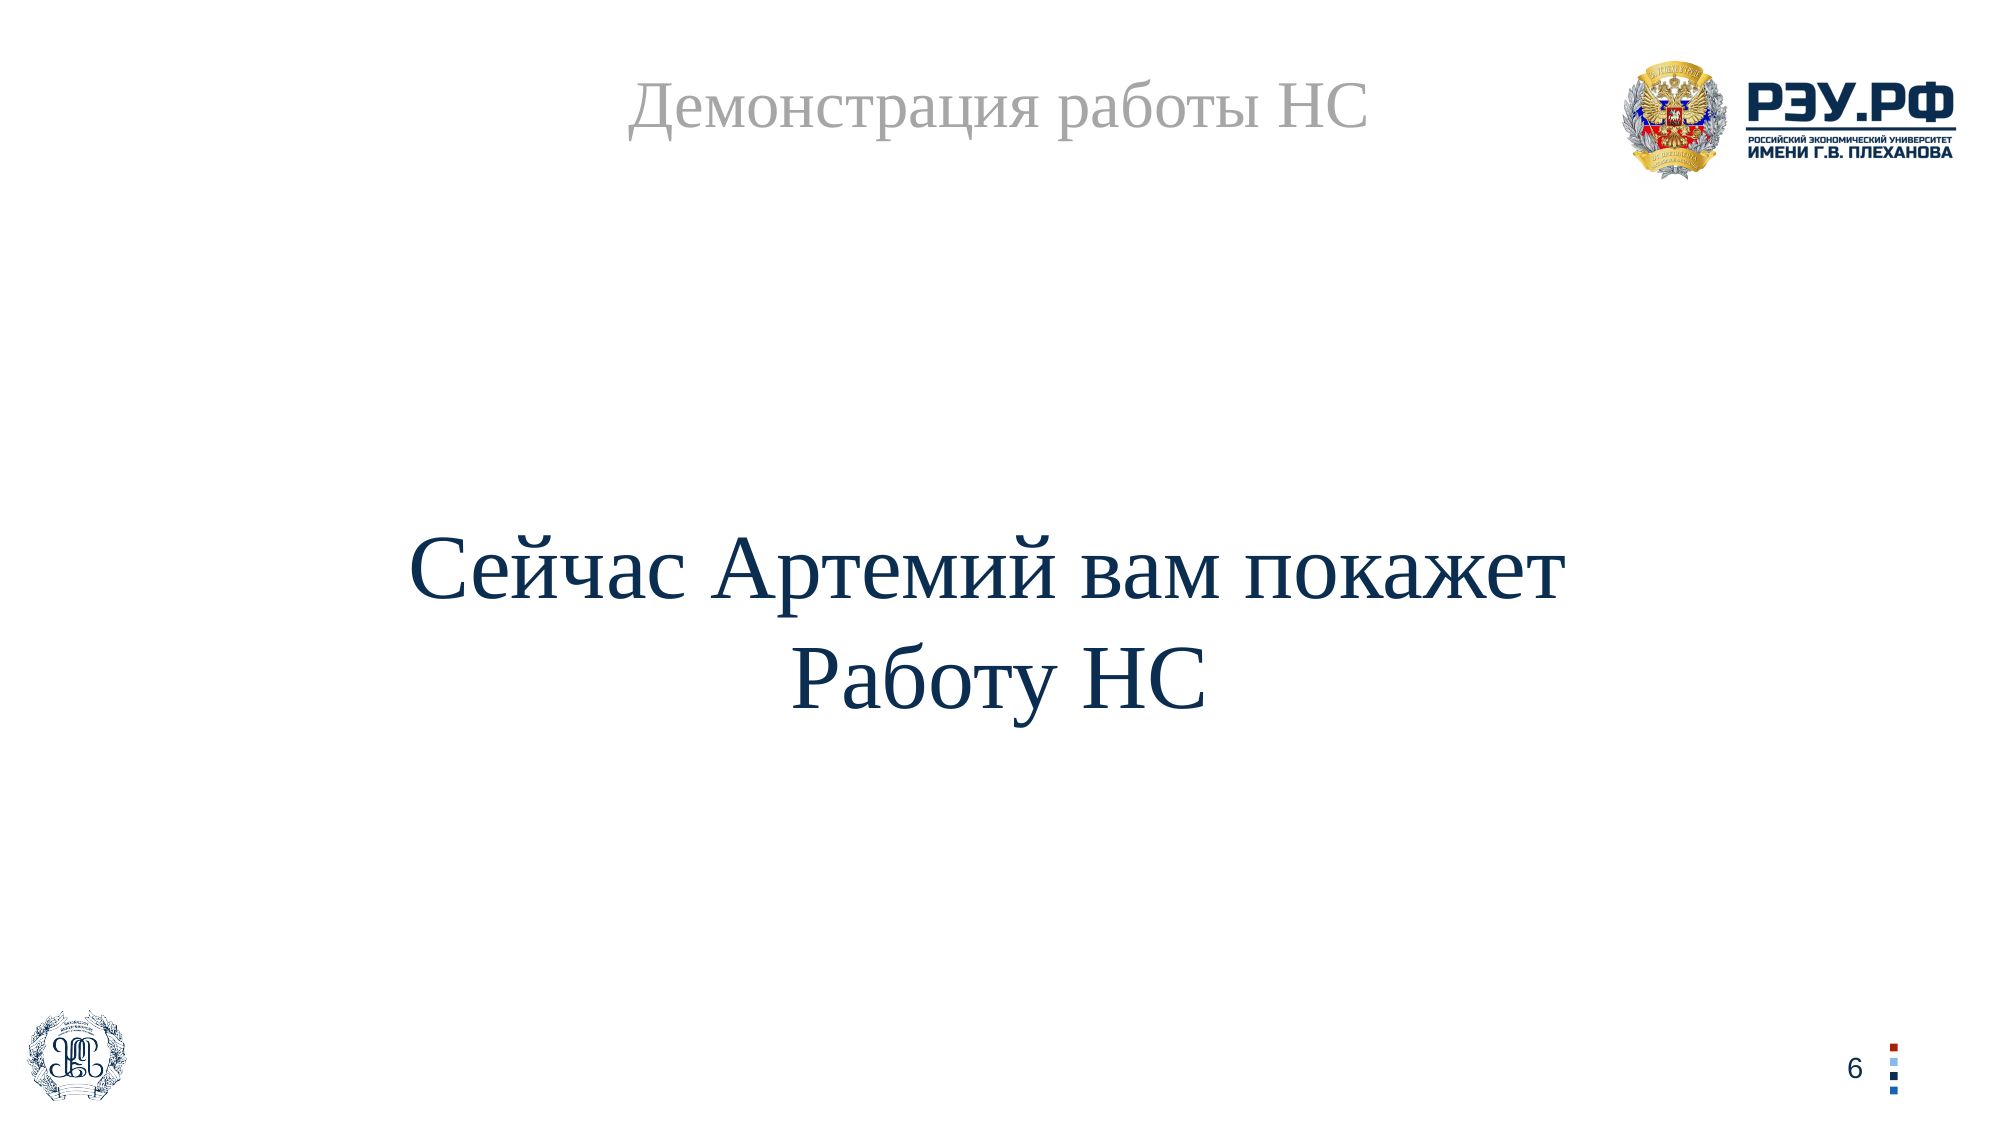

Демонстрация работы НС
Сейчас Артемий вам покажет
Работу НС